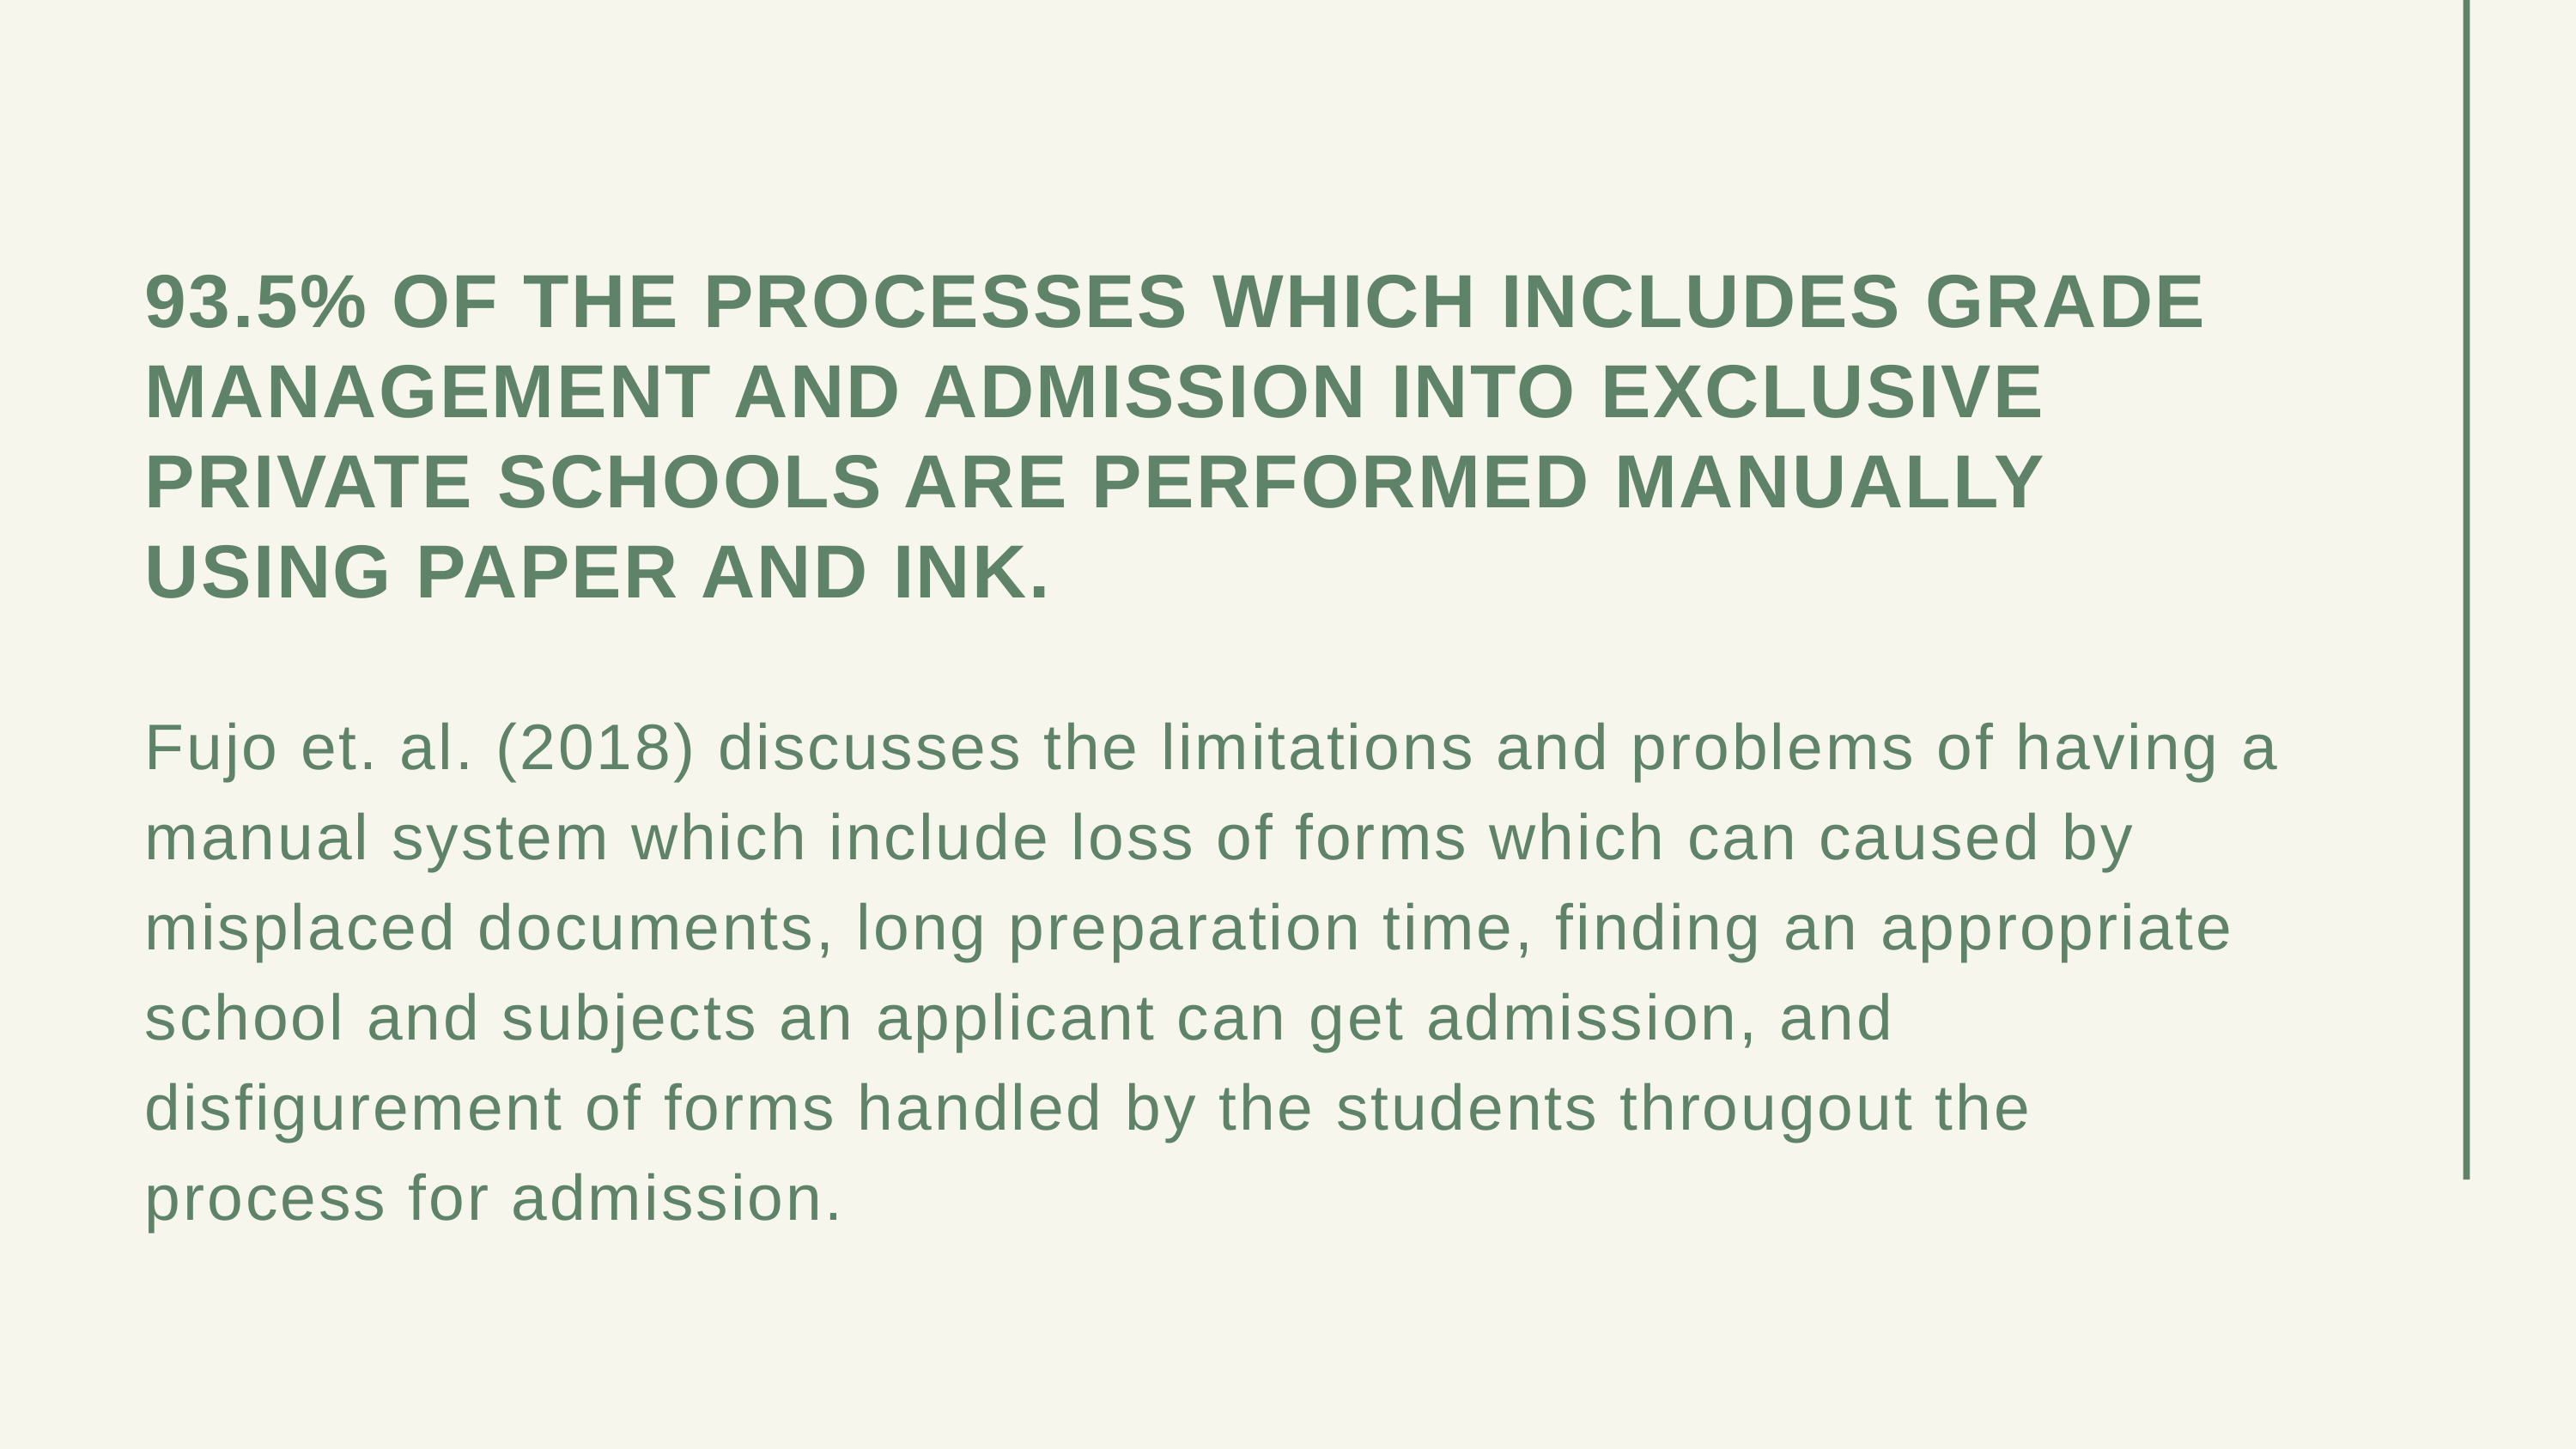

93.5% OF THE PROCESSES WHICH INCLUDES GRADE MANAGEMENT AND ADMISSION INTO EXCLUSIVE PRIVATE SCHOOLS ARE PERFORMED MANUALLY USING PAPER AND INK.
Fujo et. al. (2018) discusses the limitations and problems of having a manual system which include loss of forms which can caused by misplaced documents, long preparation time, finding an appropriate school and subjects an applicant can get admission, and disfigurement of forms handled by the students througout the process for admission.

SDCC • 2020